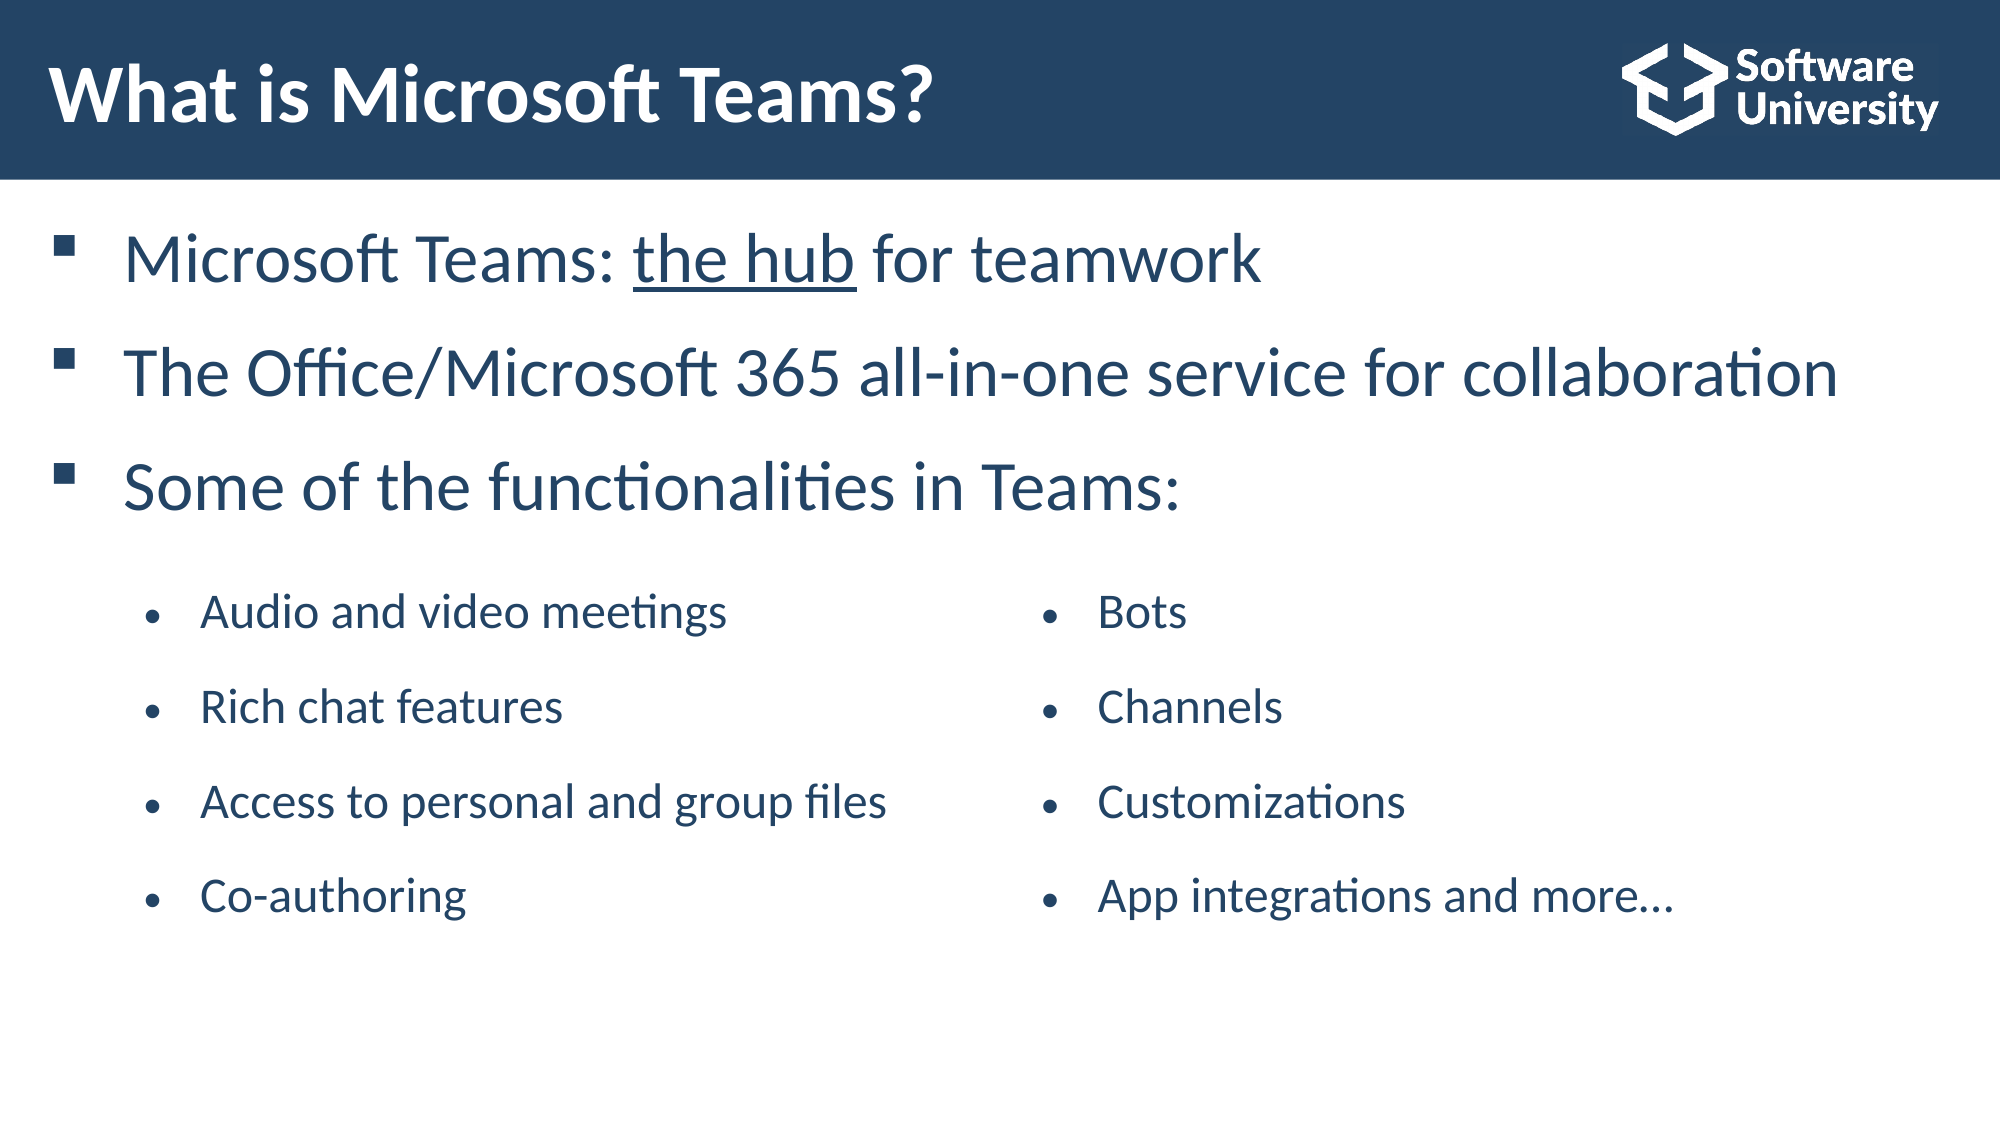

# What is Microsoft Teams?
Microsoft Teams: the hub for teamwork
The Office/Microsoft 365 all-in-one service for collaboration
Some of the functionalities in Teams:

| Audio and video meetings | Bots |
| --- | --- |
| Rich chat features | Channels |
| Access to personal and group files | Customizations |
| Co-authoring | App integrations and more… |